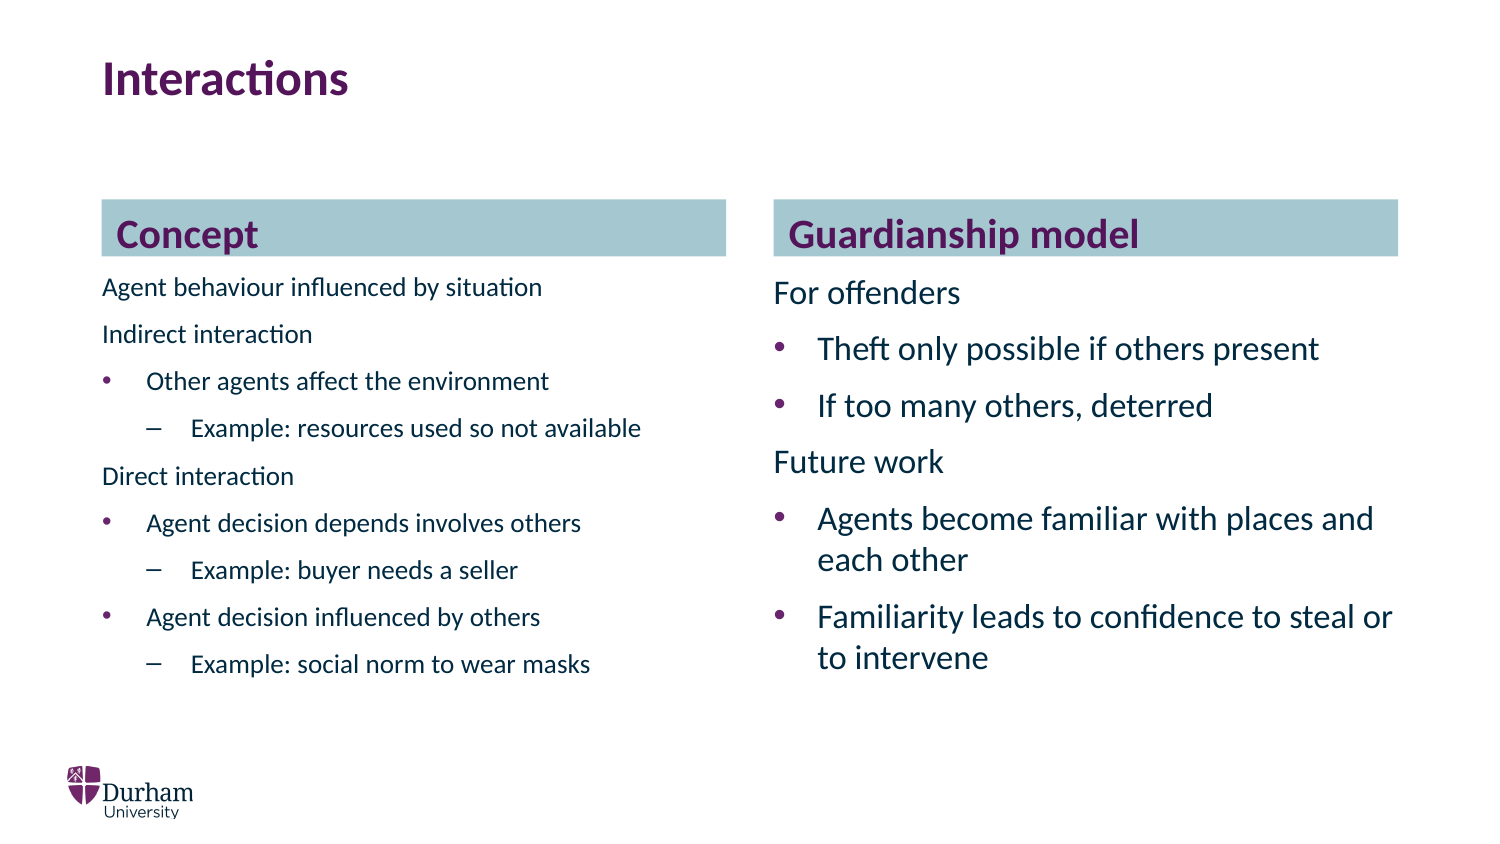

# Interactions
Concept
Guardianship model
Agent behaviour influenced by situation
Indirect interaction
Other agents affect the environment
Example: resources used so not available
Direct interaction
Agent decision depends involves others
Example: buyer needs a seller
Agent decision influenced by others
Example: social norm to wear masks

For offenders
Theft only possible if others present
If too many others, deterred
Future work
Agents become familiar with places and each other
Familiarity leads to confidence to steal or to intervene